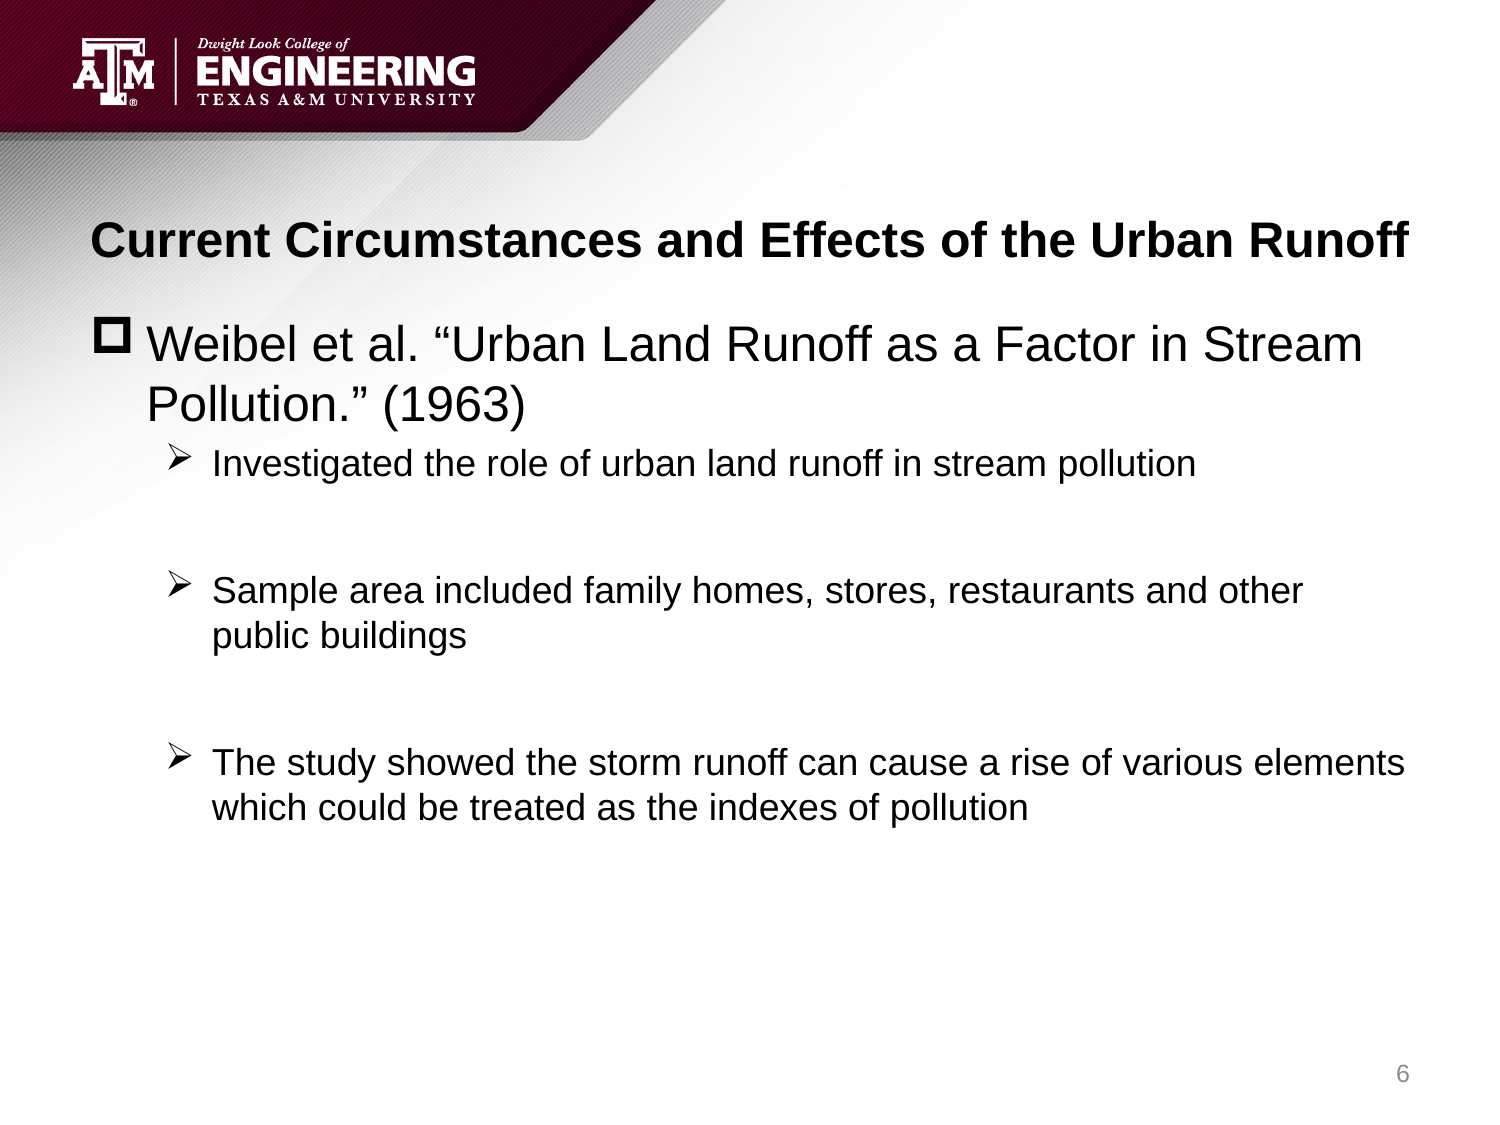

# Current Circumstances and Effects of the Urban Runoff
Weibel et al. “Urban Land Runoff as a Factor in Stream Pollution.” (1963)
Investigated the role of urban land runoff in stream pollution

Sample area included family homes, stores, restaurants and other public buildings

The study showed the storm runoff can cause a rise of various elements which could be treated as the indexes of pollution

6